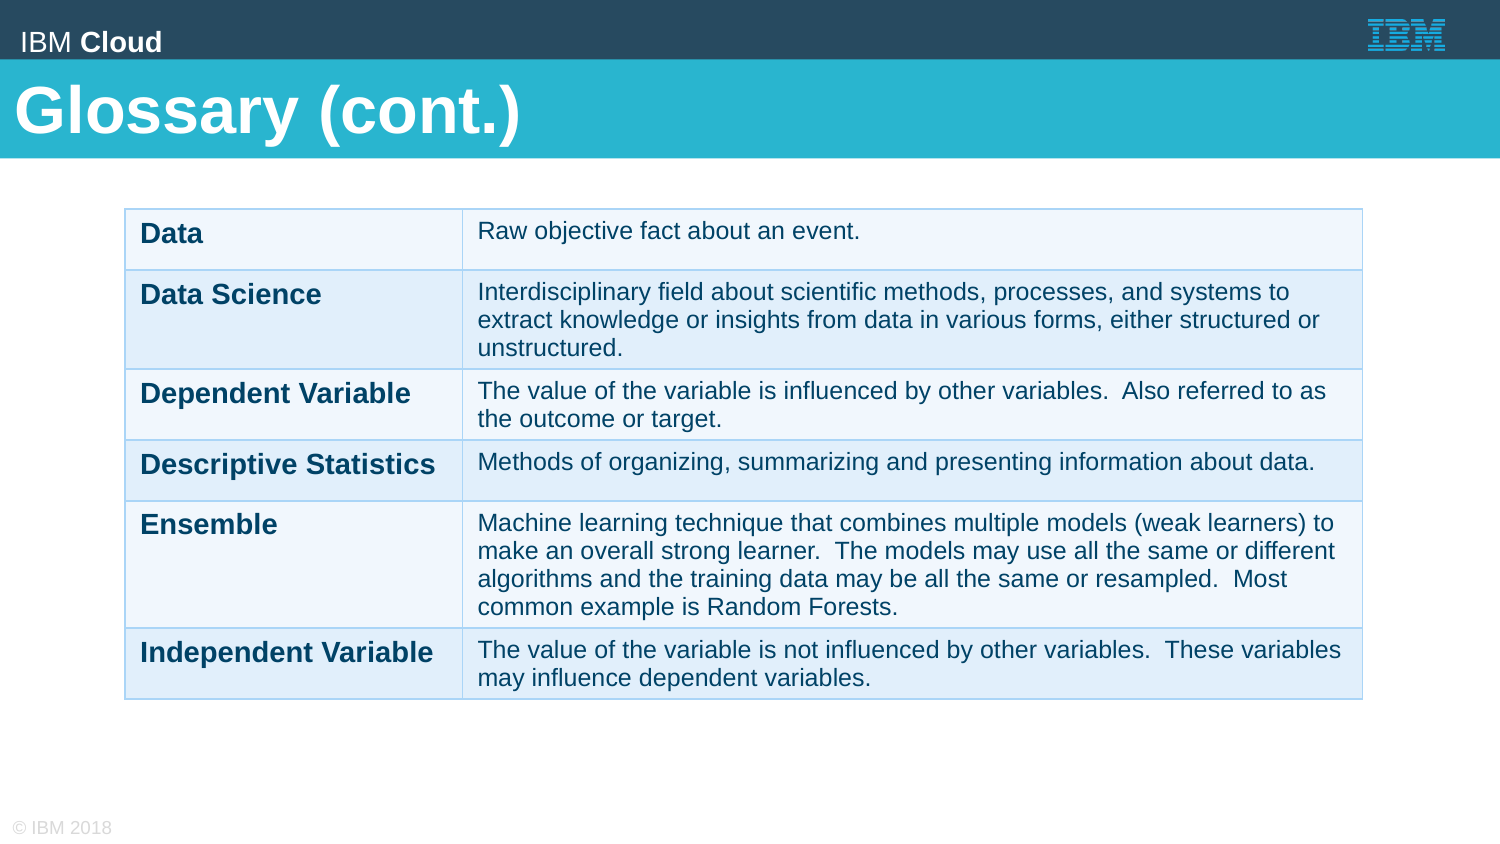

Glossary (cont.)

| Data | Raw objective fact about an event. |
| --- | --- |
| Data Science | Interdisciplinary field about scientific methods, processes, and systems to extract knowledge or insights from data in various forms, either structured or unstructured. |
| Dependent Variable | The value of the variable is influenced by other variables. Also referred to as the outcome or target. |
| Descriptive Statistics | Methods of organizing, summarizing and presenting information about data. |
| Ensemble | Machine learning technique that combines multiple models (weak learners) to make an overall strong learner. The models may use all the same or different algorithms and the training data may be all the same or resampled. Most common example is Random Forests. |
| Independent Variable | The value of the variable is not influenced by other variables. These variables may influence dependent variables. |